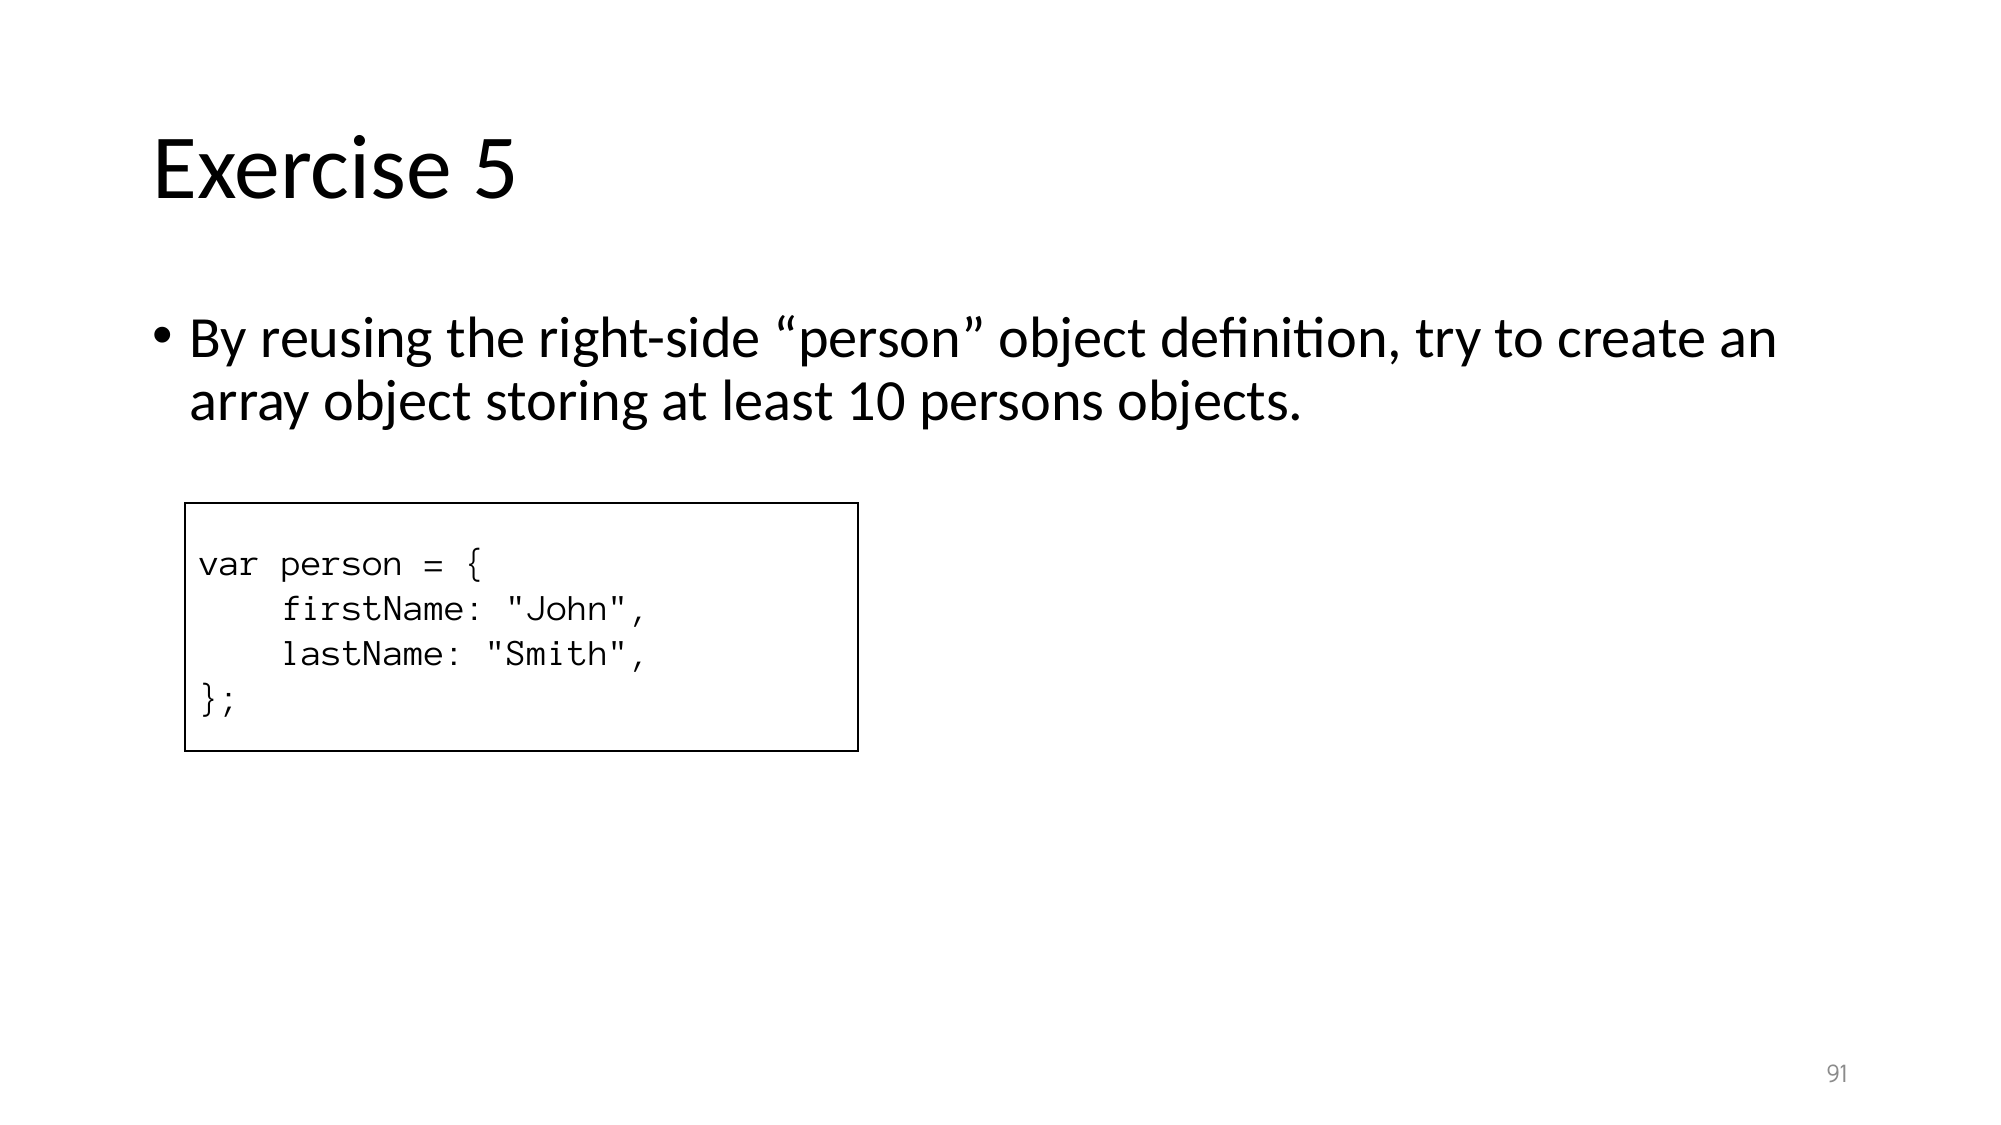

# Exercise 5
By reusing the right-side “person” object definition, try to create an array object storing at least 10 persons objects.
var person = {
    firstName: "John",
    lastName: "Smith",
};
91